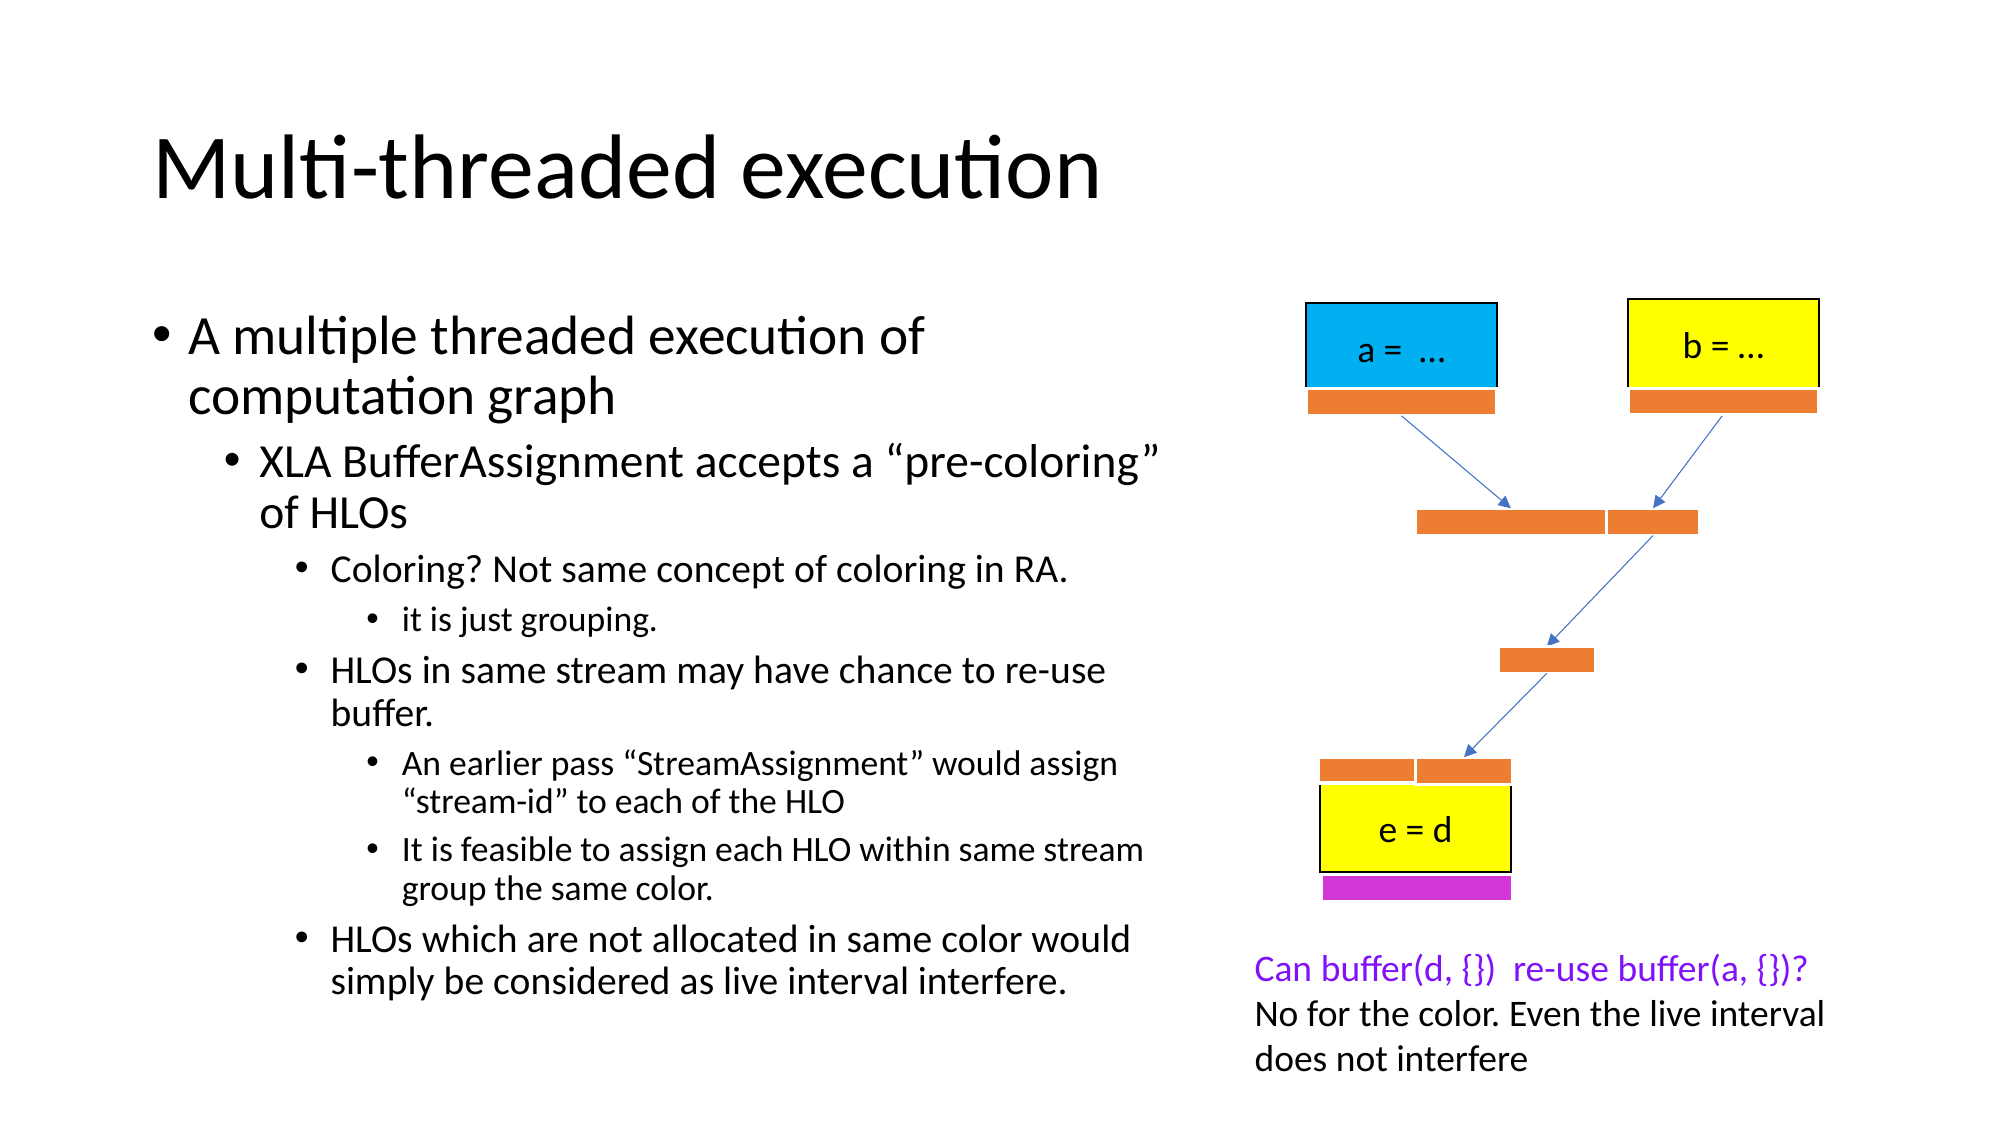

# Multi-threaded execution
A multiple threaded execution of computation graph
XLA BufferAssignment accepts a “pre-coloring” of HLOs
Coloring? Not same concept of coloring in RA.
it is just grouping.
HLOs in same stream may have chance to re-use buffer.
An earlier pass “StreamAssignment” would assign “stream-id” to each of the HLO
It is feasible to assign each HLO within same stream group the same color.
HLOs which are not allocated in same color would simply be considered as live interval interfere.

b = …
a =  …

e = d

Can buffer(d, {})  re-use buffer(a, {})?
No for the color. Even the live interval does not interfere